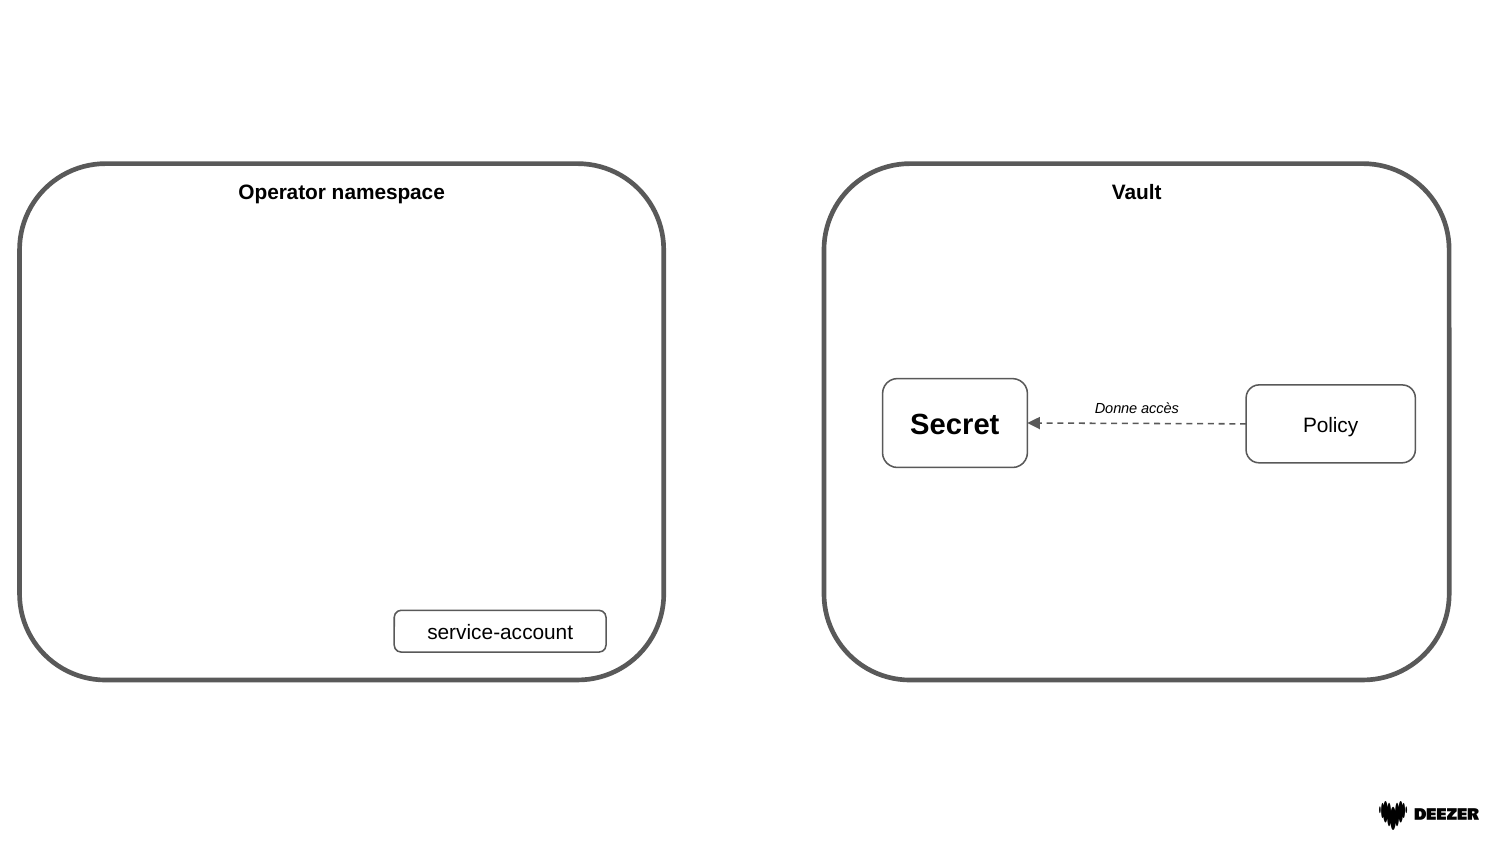

Operator namespace

Vault
Secret
Donne accès
Policy
service-account